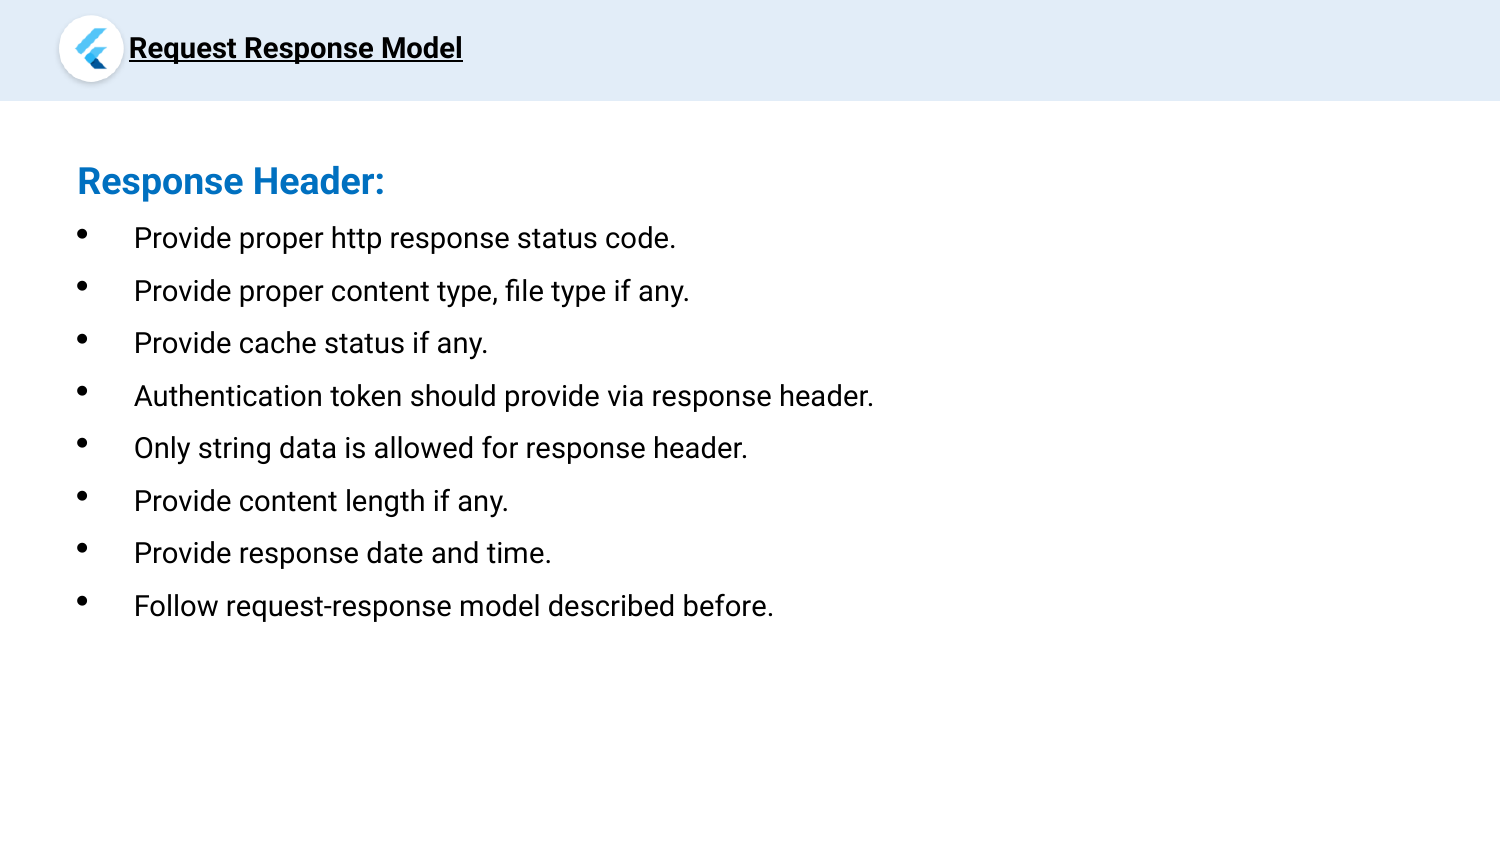

Request Response Model
Response Header:
Provide proper http response status code.
Provide proper content type, file type if any.
Provide cache status if any.
Authentication token should provide via response header.
Only string data is allowed for response header.
Provide content length if any.
Provide response date and time.
Follow request-response model described before.